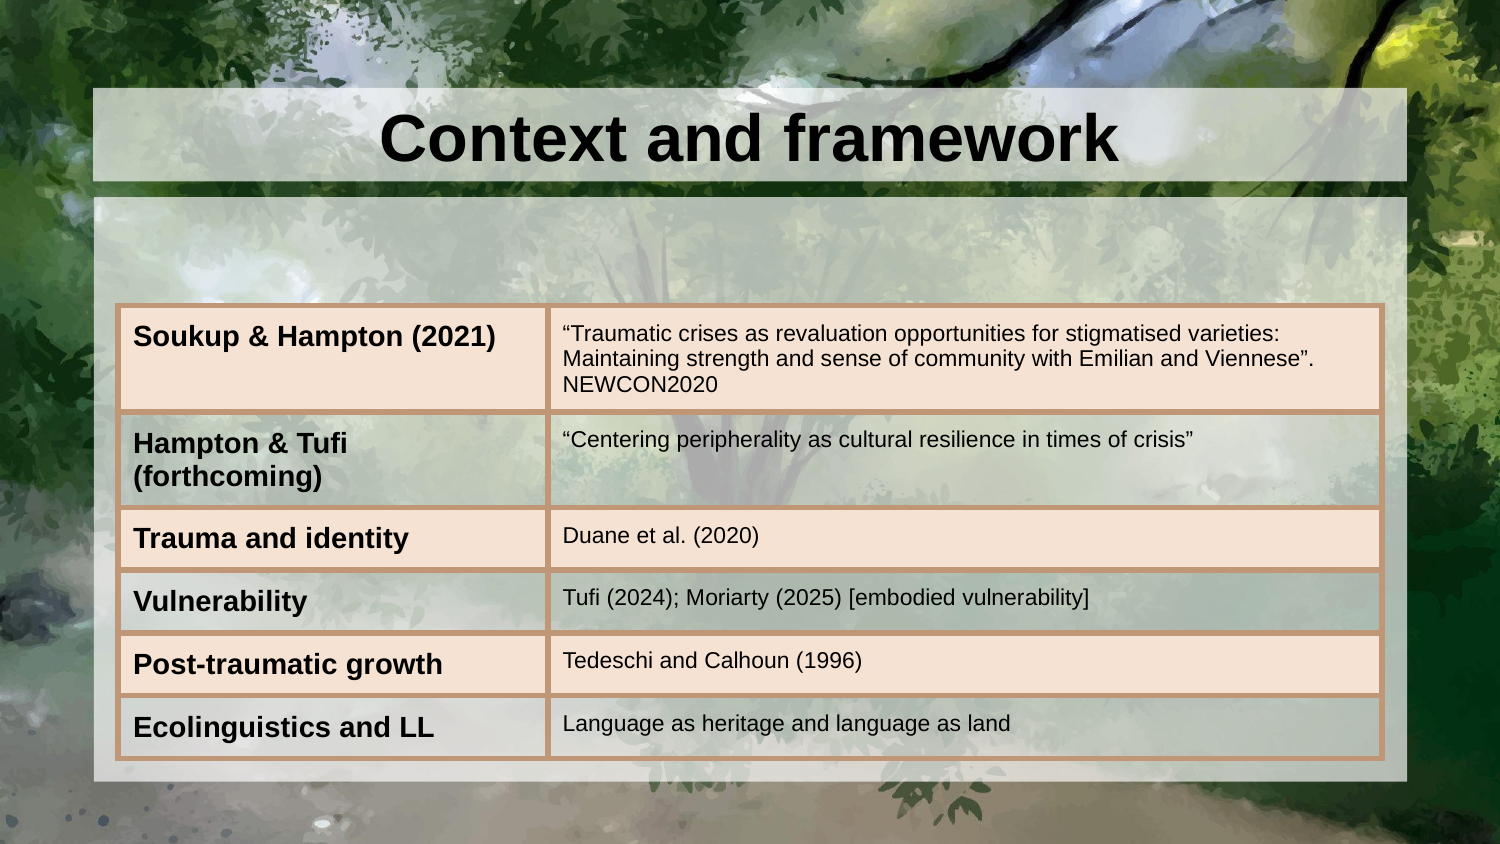

# Context and framework
| Soukup & Hampton (2021) | “Traumatic crises as revaluation opportunities for stigmatised varieties: Maintaining strength and sense of community with Emilian and Viennese”. NEWCON2020 |
| --- | --- |
| Hampton & Tufi (forthcoming) | “Centering peripherality as cultural resilience in times of crisis” |
| Trauma and identity | Duane et al. (2020) |
| Vulnerability | Tufi (2024); Moriarty (2025) [embodied vulnerability] |
| Post-traumatic growth | Tedeschi and Calhoun (1996) |
| Ecolinguistics and LL | Language as heritage and language as land |